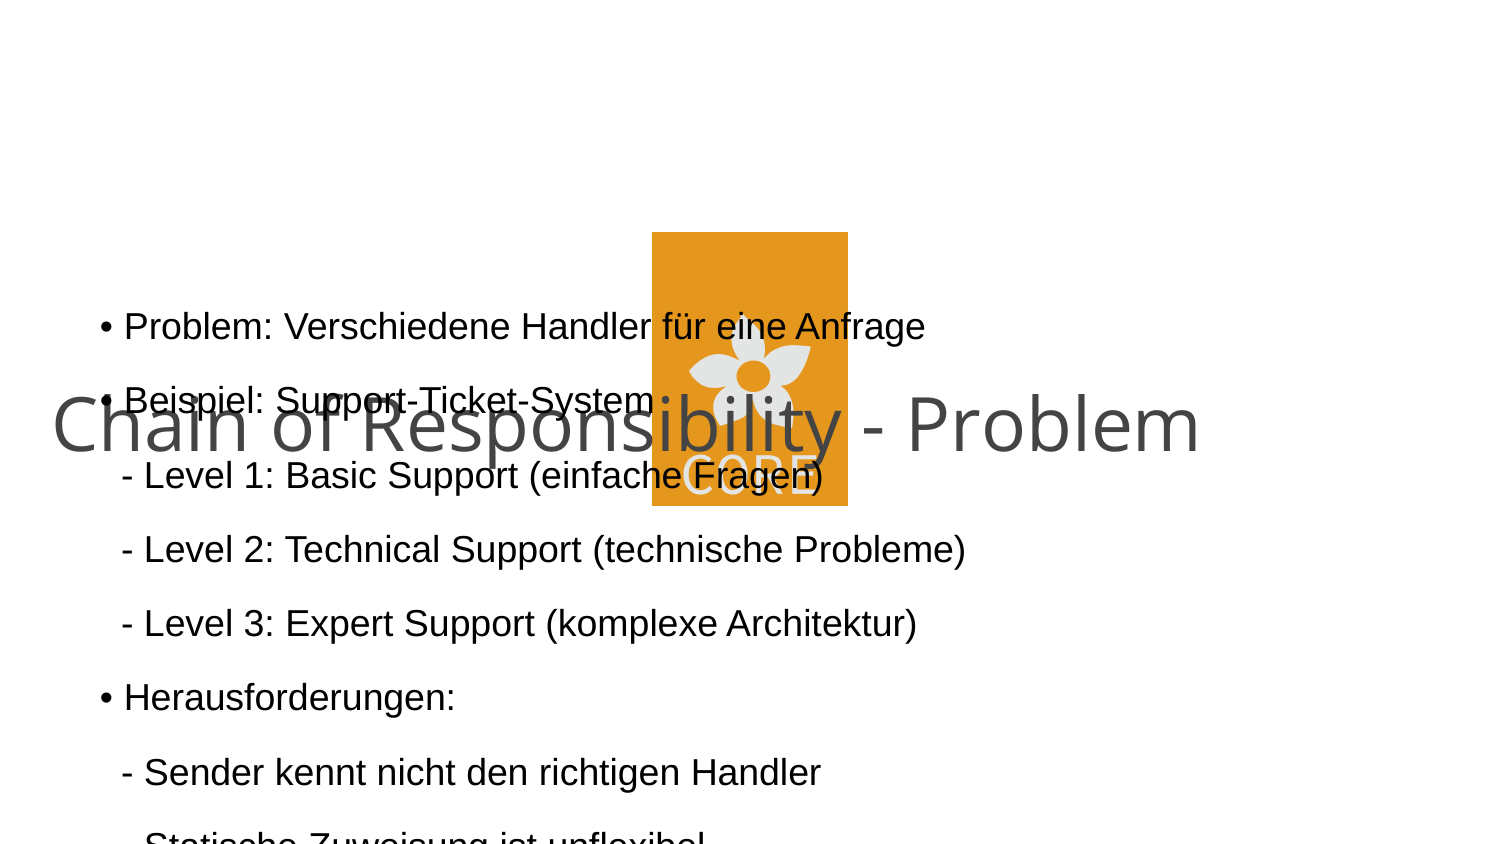

# Chain of Responsibility - Problem

• Problem: Verschiedene Handler für eine Anfrage
• Beispiel: Support-Ticket-System
  - Level 1: Basic Support (einfache Fragen)
  - Level 2: Technical Support (technische Probleme)
  - Level 3: Expert Support (komplexe Architektur)
• Herausforderungen:
  - Sender kennt nicht den richtigen Handler
  - Statische Zuweisung ist unflexibel
  - Code ist gekoppelt an Handler-Hierarchie